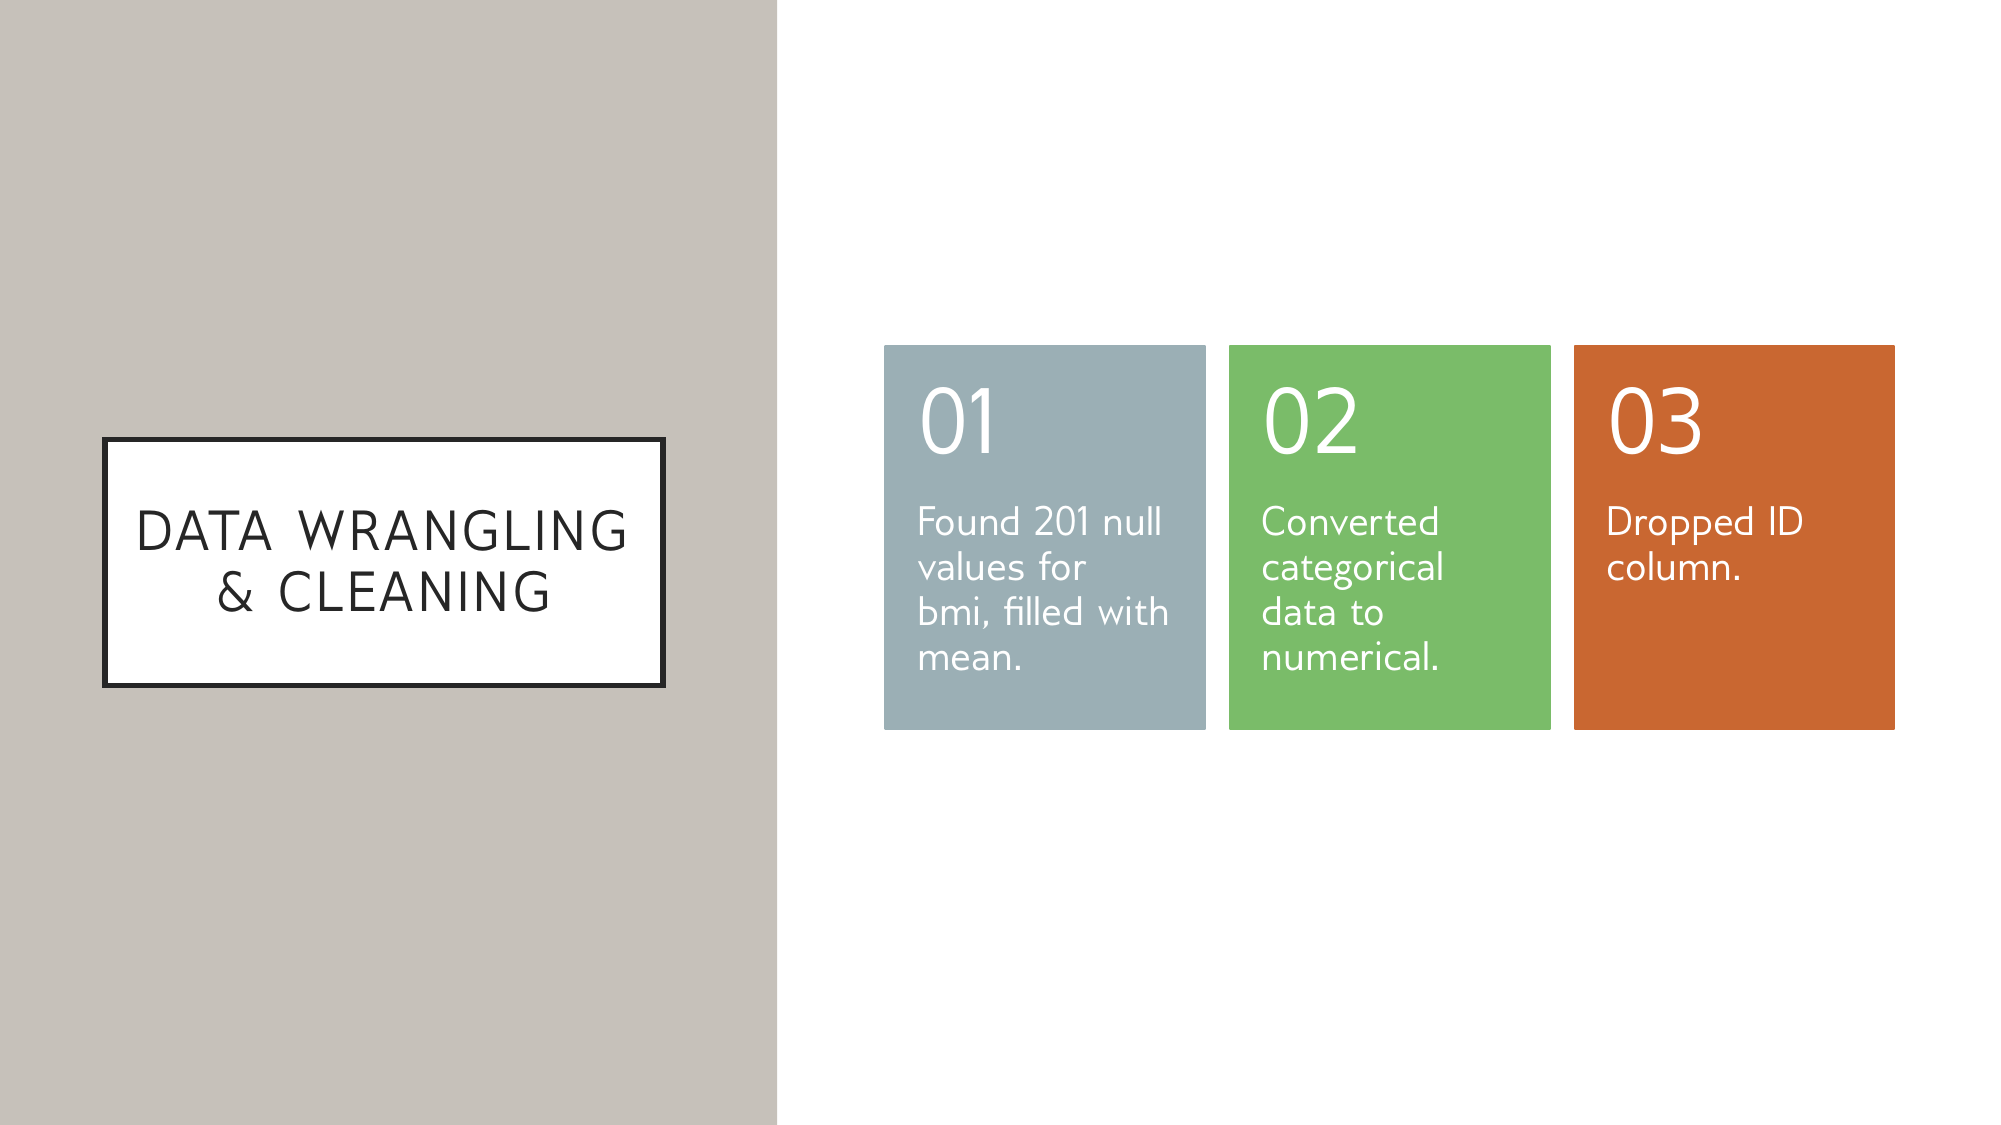

Found 201 null values for bmi, filled with mean.
01
Converted  categorical data to numerical.
02
Dropped ID column.
03
# Data Wrangling & Cleaning